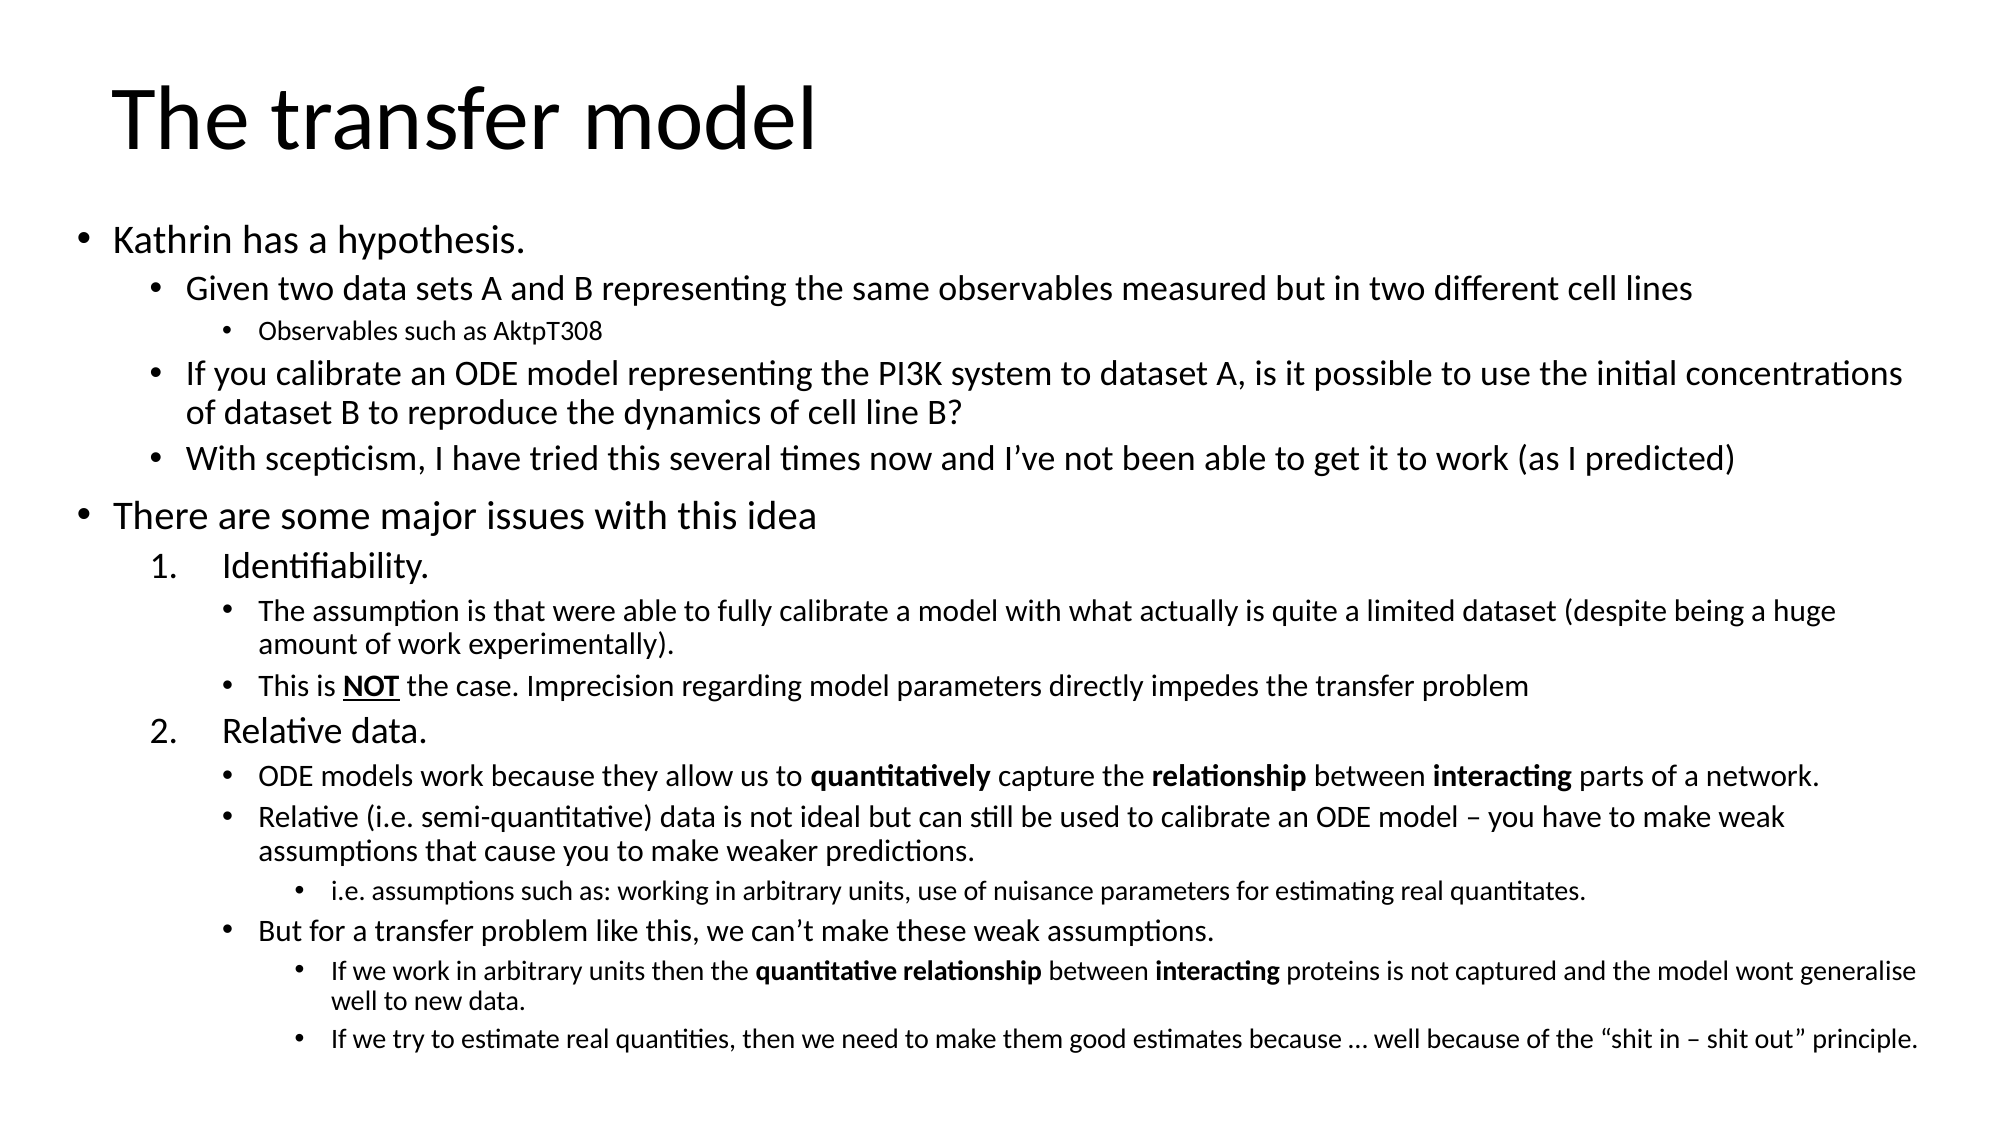

# The transfer model
Kathrin has a hypothesis.
Given two data sets A and B representing the same observables measured but in two different cell lines
Observables such as AktpT308
If you calibrate an ODE model representing the PI3K system to dataset A, is it possible to use the initial concentrations of dataset B to reproduce the dynamics of cell line B?
With scepticism, I have tried this several times now and I’ve not been able to get it to work (as I predicted)
There are some major issues with this idea
Identifiability.
The assumption is that were able to fully calibrate a model with what actually is quite a limited dataset (despite being a huge amount of work experimentally).
This is NOT the case. Imprecision regarding model parameters directly impedes the transfer problem
Relative data.
ODE models work because they allow us to quantitatively capture the relationship between interacting parts of a network.
Relative (i.e. semi-quantitative) data is not ideal but can still be used to calibrate an ODE model – you have to make weak assumptions that cause you to make weaker predictions.
i.e. assumptions such as: working in arbitrary units, use of nuisance parameters for estimating real quantitates.
But for a transfer problem like this, we can’t make these weak assumptions.
If we work in arbitrary units then the quantitative relationship between interacting proteins is not captured and the model wont generalise well to new data.
If we try to estimate real quantities, then we need to make them good estimates because … well because of the “shit in – shit out” principle.